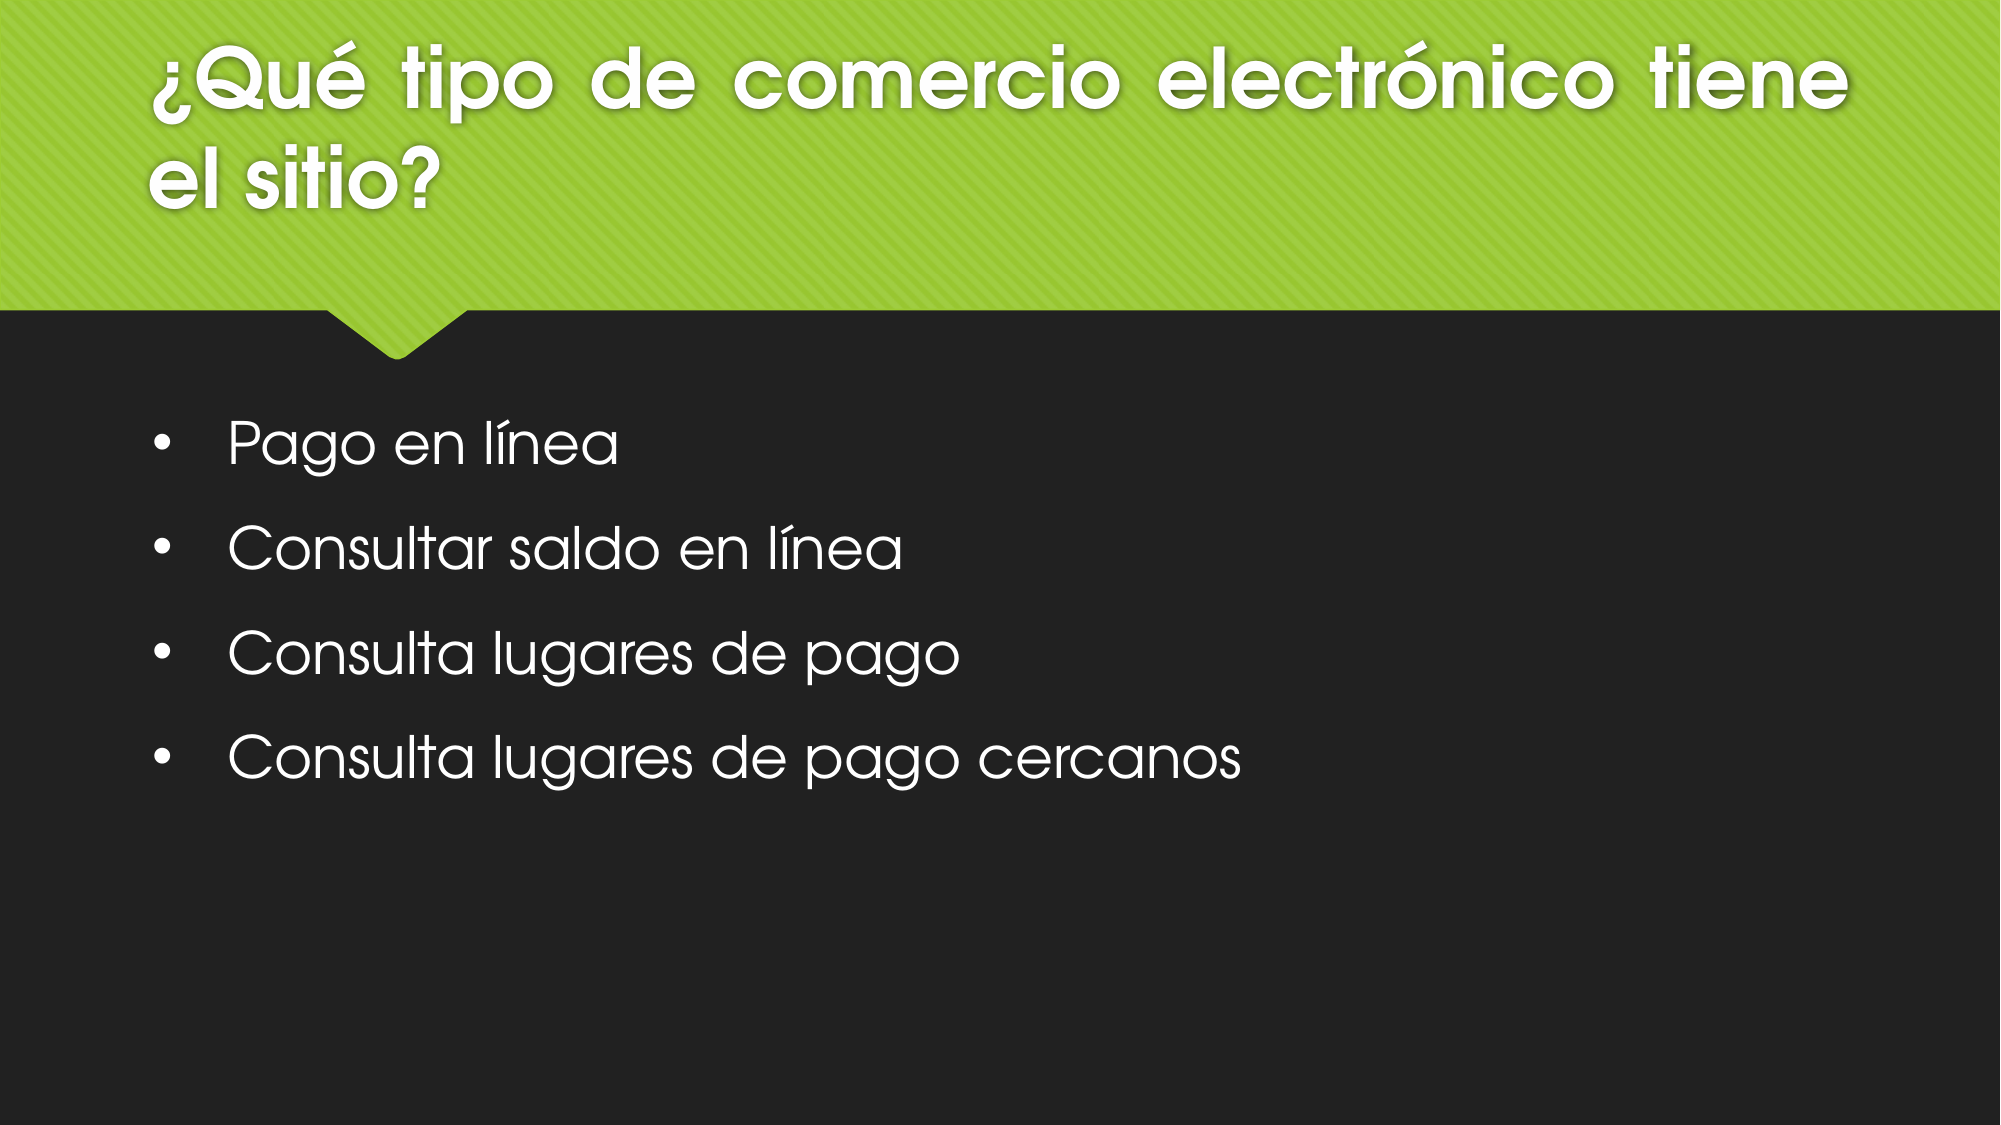

# ¿Qué tipo de comercio electrónico tiene el sitio?
Pago en línea
Consultar saldo en línea
Consulta lugares de pago
Consulta lugares de pago cercanos